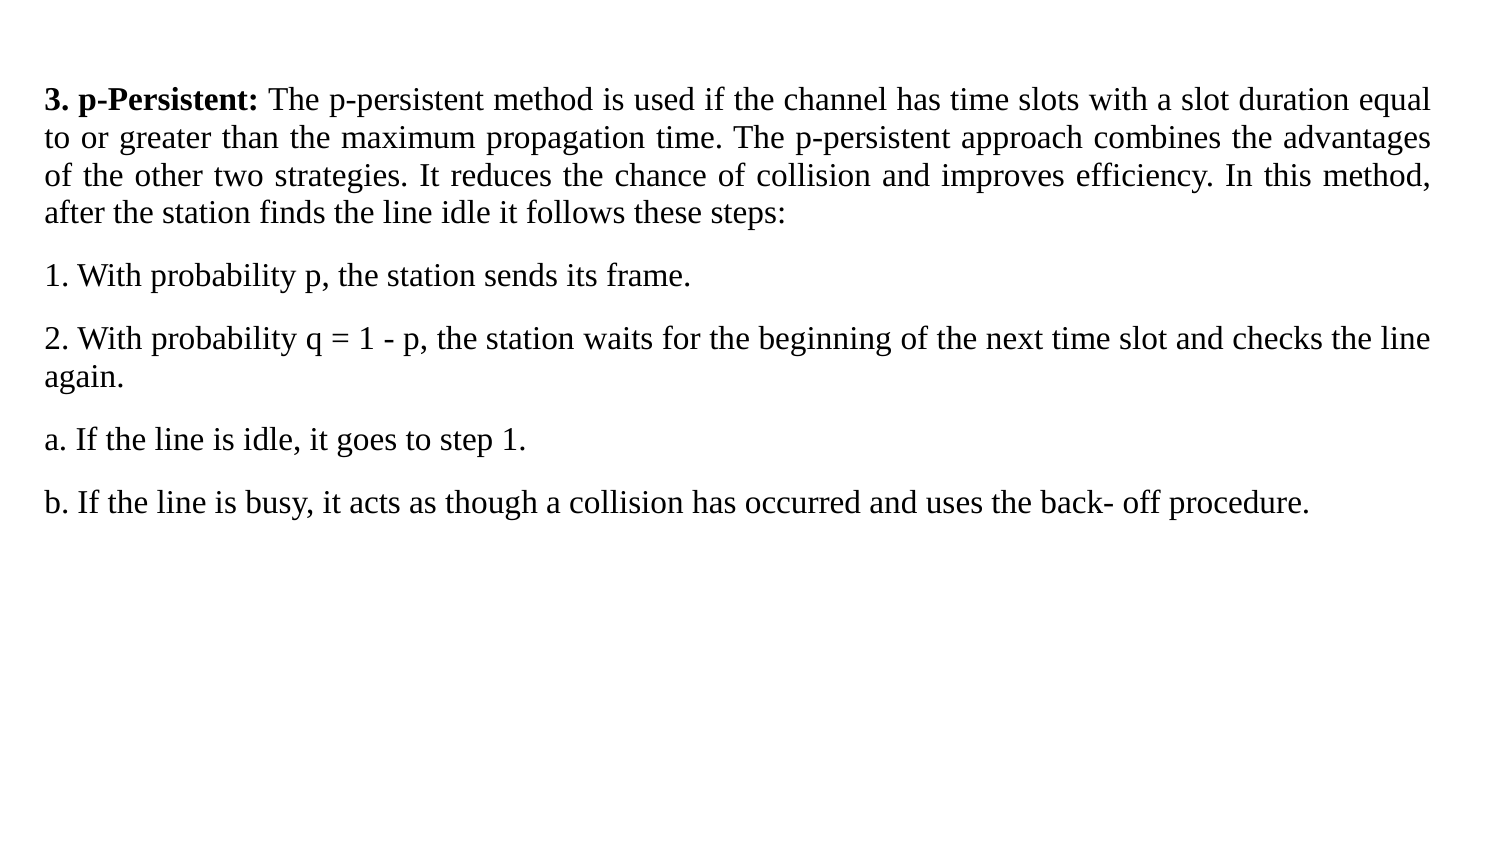

3. p-Persistent: The p-persistent method is used if the channel has time slots with a slot duration equal to or greater than the maximum propagation time. The p-persistent approach combines the advantages of the other two strategies. It reduces the chance of collision and improves efficiency. In this method, after the station finds the line idle it follows these steps:
1. With probability p, the station sends its frame.
2. With probability q = 1 - p, the station waits for the beginning of the next time slot and checks the line again.
a. If the line is idle, it goes to step 1.
b. If the line is busy, it acts as though a collision has occurred and uses the back- off procedure.